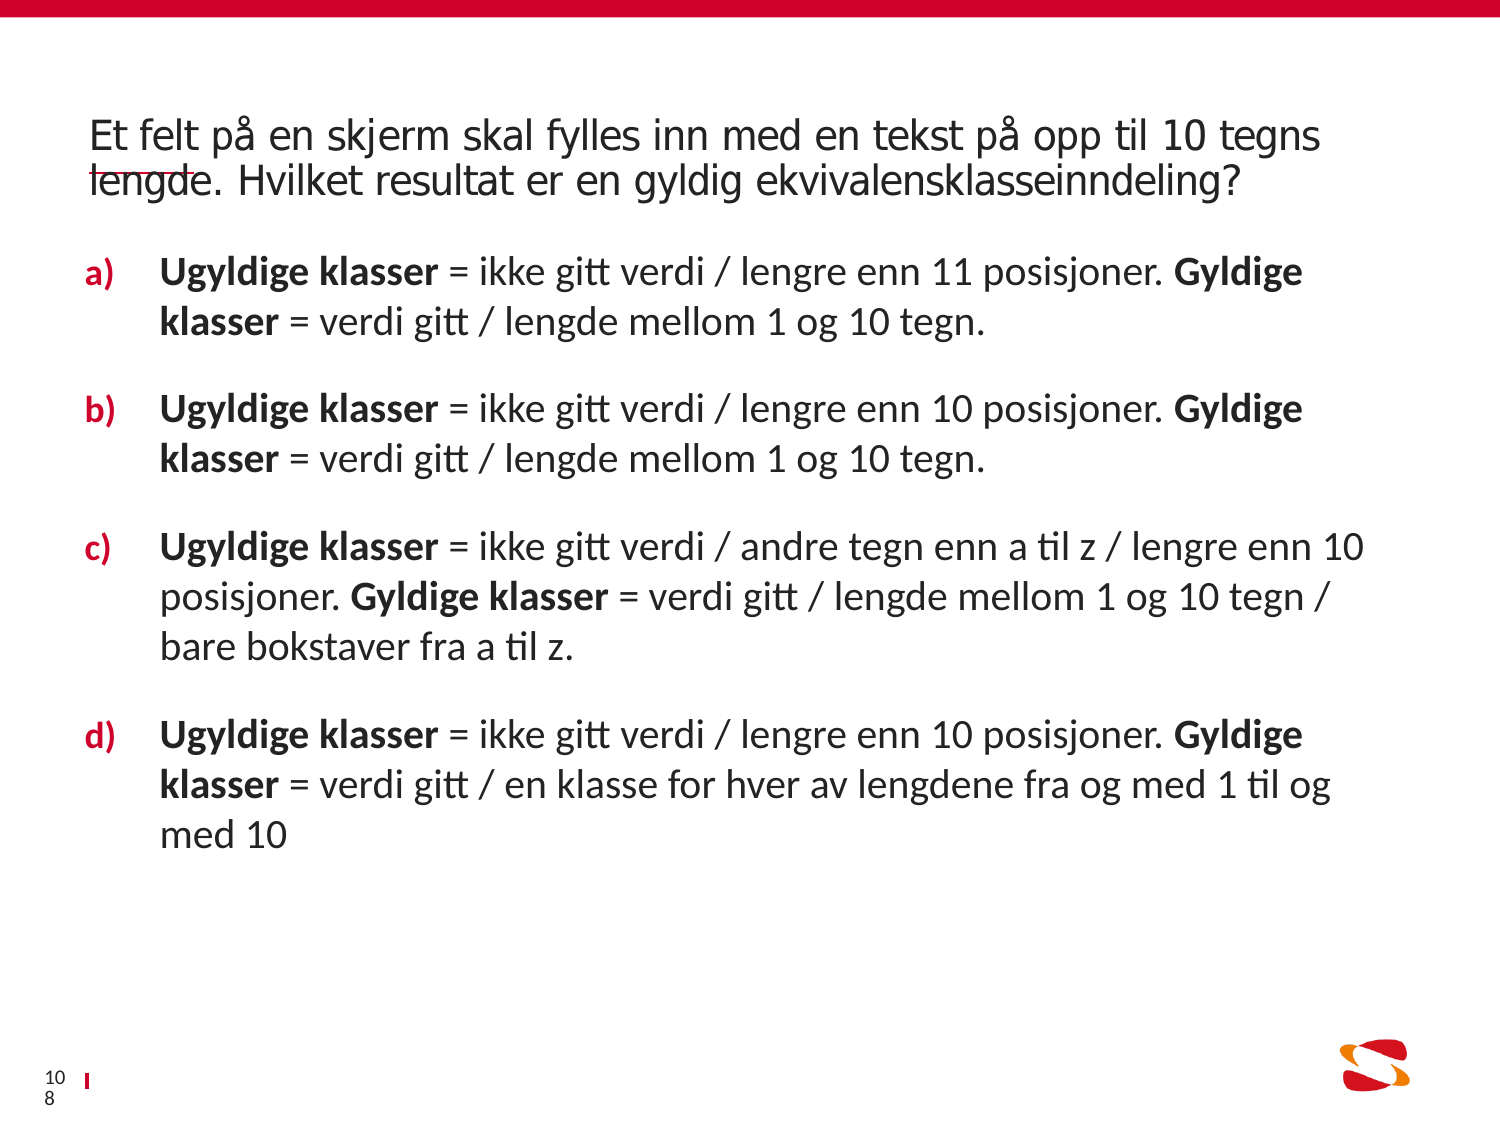

# Et felt på en skjerm skal fylles inn med en tekst på opp til 10 tegns lengde. Hvilket resultat er en gyldig ekvivalensklasseinndeling?
Ugyldige klasser = ikke gitt verdi / lengre enn 11 posisjoner. Gyldige klasser = verdi gitt / lengde mellom 1 og 10 tegn.
Ugyldige klasser = ikke gitt verdi / lengre enn 10 posisjoner. Gyldige klasser = verdi gitt / lengde mellom 1 og 10 tegn.
Ugyldige klasser = ikke gitt verdi / andre tegn enn a til z / lengre enn 10 posisjoner. Gyldige klasser = verdi gitt / lengde mellom 1 og 10 tegn / bare bokstaver fra a til z.
Ugyldige klasser = ikke gitt verdi / lengre enn 10 posisjoner. Gyldige klasser = verdi gitt / en klasse for hver av lengdene fra og med 1 til og med 10

108